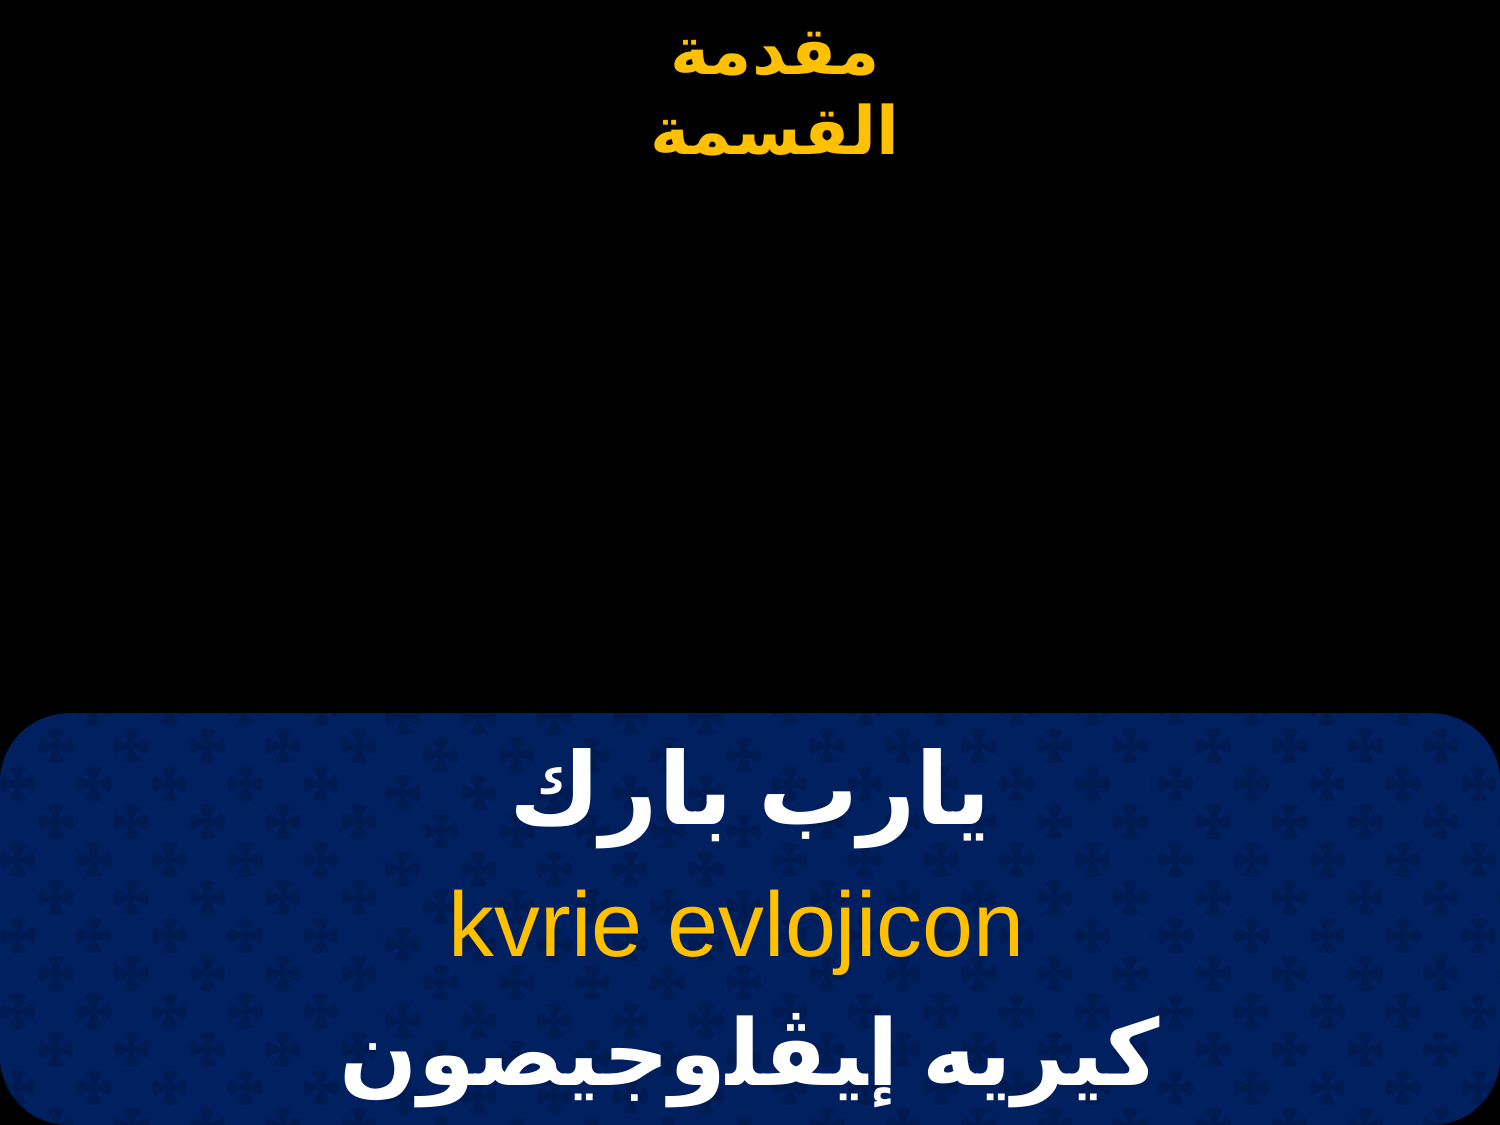

# يارب بارك
kvrie evlojicon
كيريه إﻴﭭﻠوجيصون